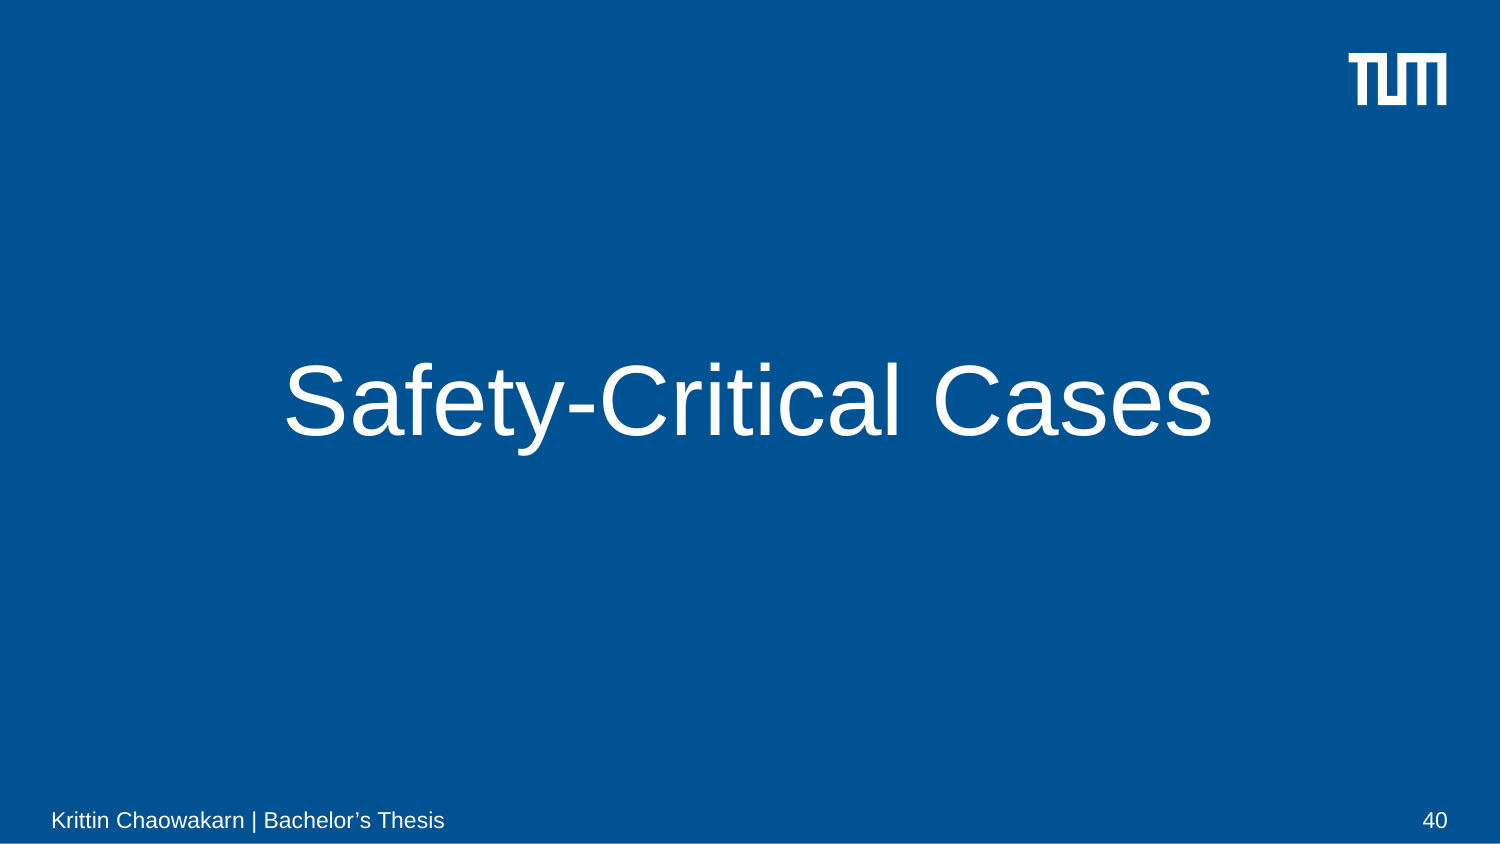

# Safety-Critical Cases
Krittin Chaowakarn | Bachelor’s Thesis
40